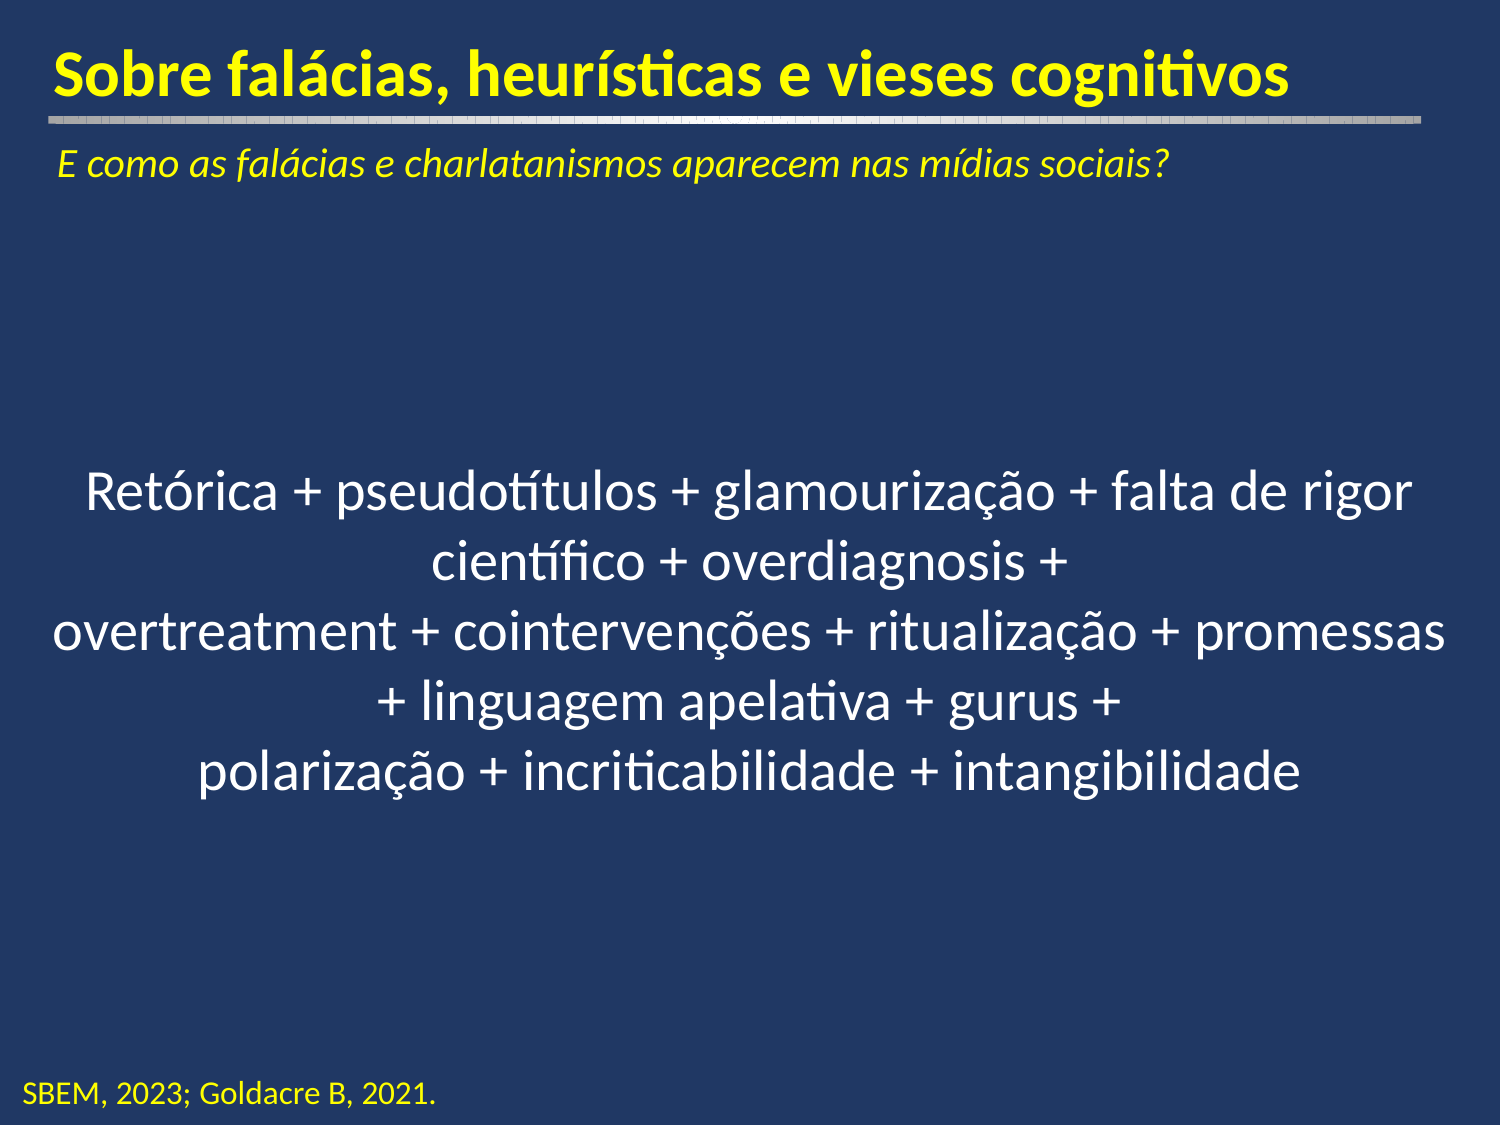

Sobre falácias, heurísticas e vieses cognitivos

E como as falácias e charlatanismos aparecem nas mídias sociais?
Retórica + pseudotítulos + glamourização + falta de rigor científico + overdiagnosis +
overtreatment + cointervenções + ritualização + promessas + linguagem apelativa + gurus +
polarização + incriticabilidade + intangibilidade
SBEM, 2023; Goldacre B, 2021.